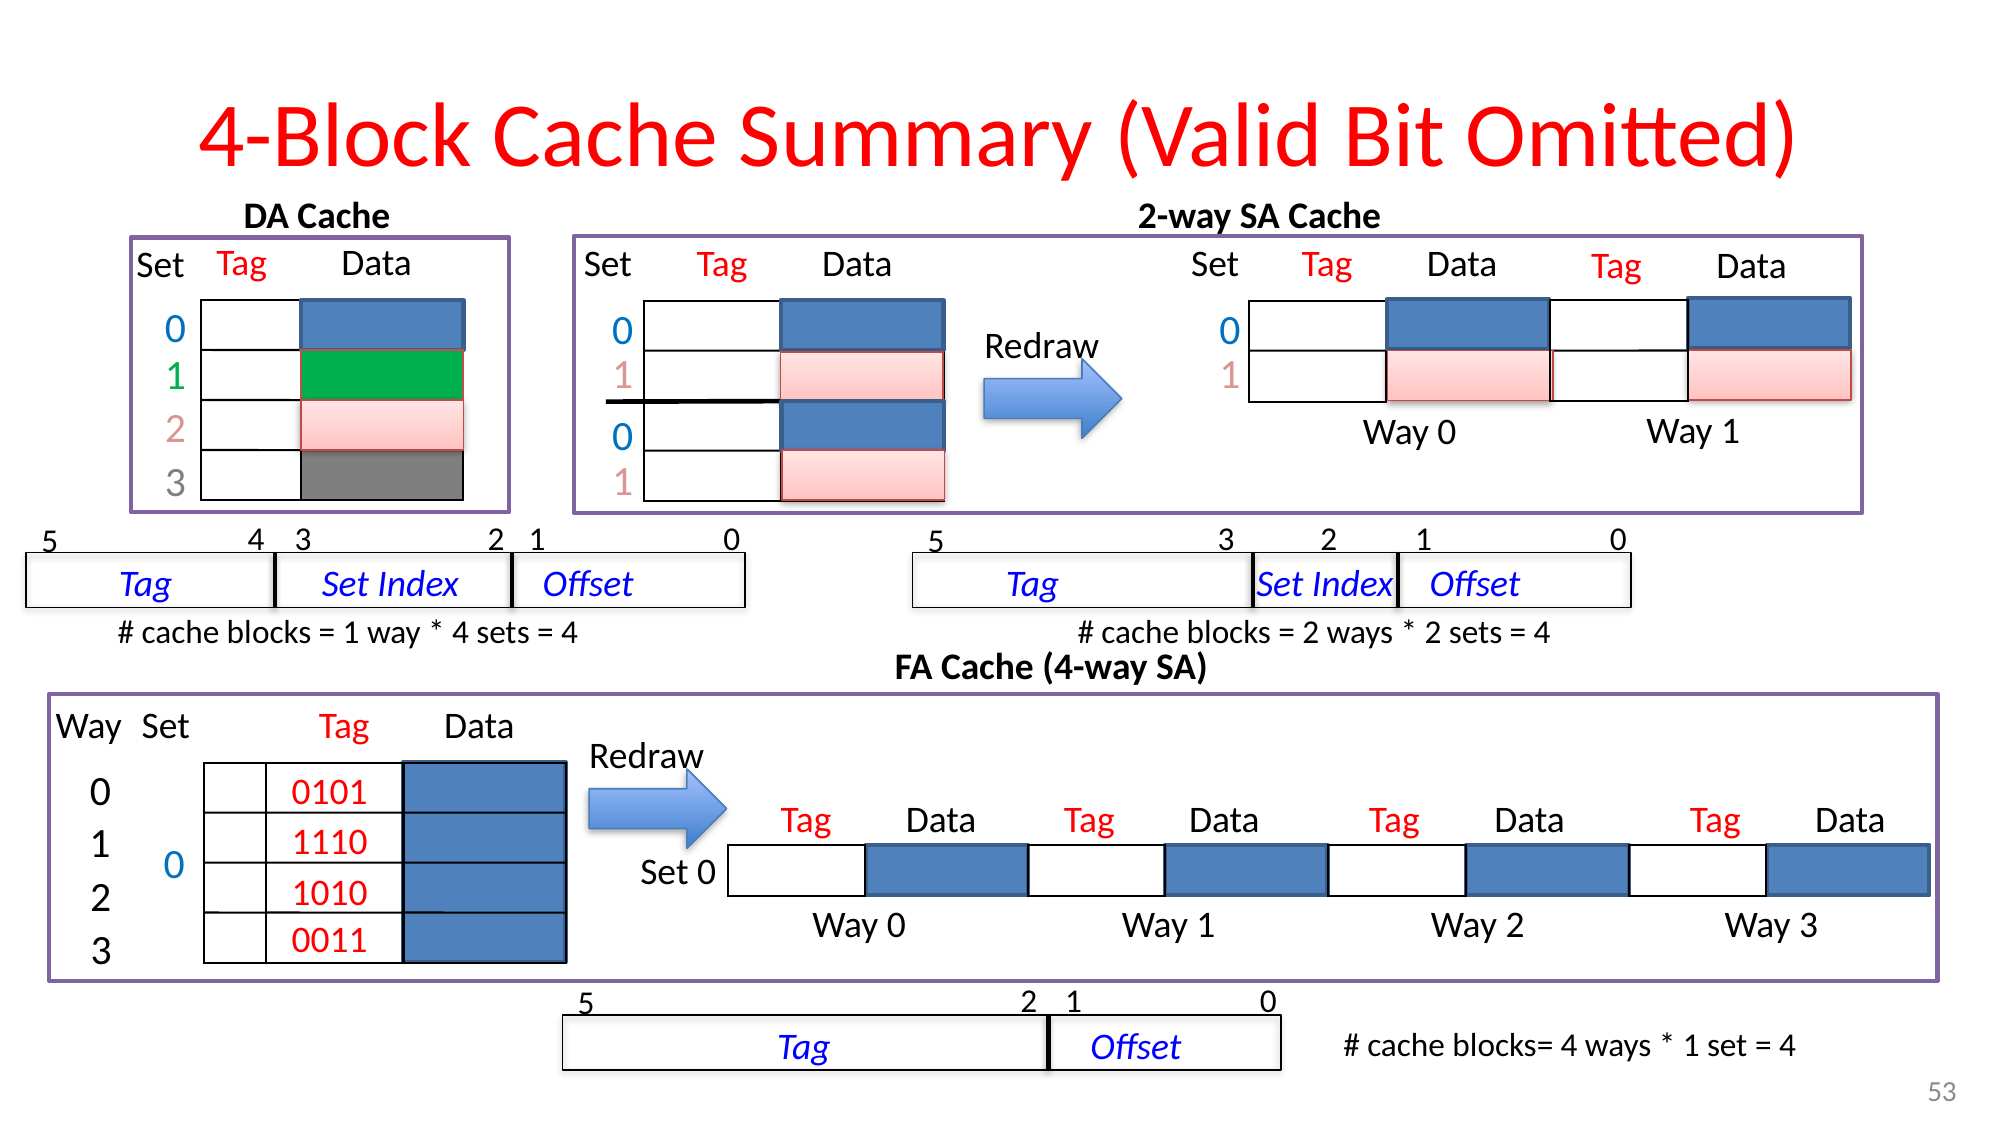

# 4-Block Cache Summary (Valid Bit Omitted)
2-way SA Cache
DA Cache
Tag
Data
Set
Tag
Data
Set
Tag
Data
Set
Tag
Data

0
0
0

Redraw
1
1
1

2
Way 1

Way 0

0
1
3

0
5
4
3
2
1
Tag
Set Index
Offset

0
5
3
2
1
Tag
Set Index
Offset

# cache blocks = 2 ways * 2 sets = 4
# cache blocks = 1 way * 4 sets = 4
FA Cache (4-way SA)
Way
Set
Tag
Data
0
0101

1
1110
0
1010
2
0011
3

Redraw

Tag
Data
Tag
Data
Tag
Data
Tag
Data
Set 0

Way 0
Way 1
Way 2
Way 3
0
5
2
1
Tag
Offset

# cache blocks= 4 ways * 1 set = 4
53